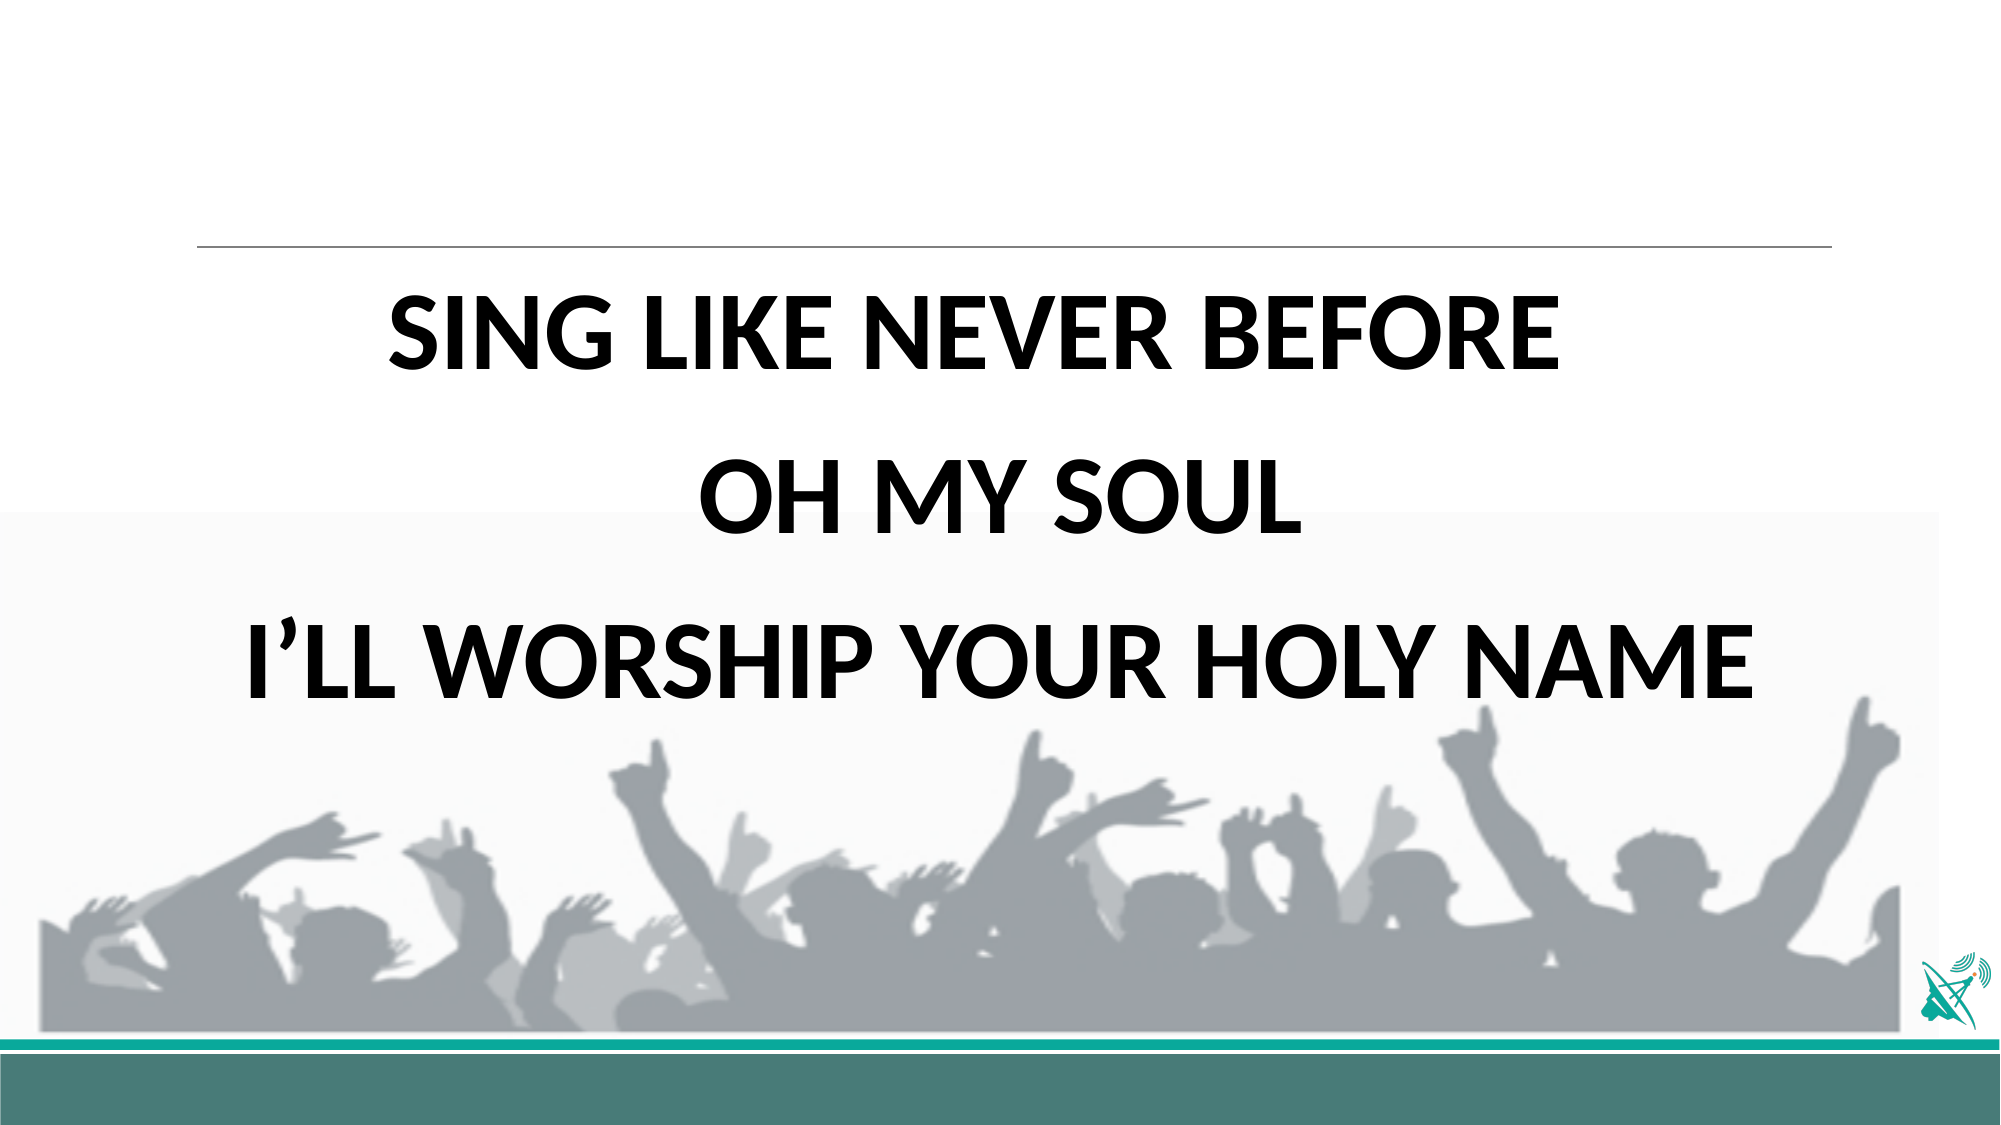

SING LIKE NEVER BEFORE
OH MY SOUL
I’LL WORSHIP YOUR HOLY NAME